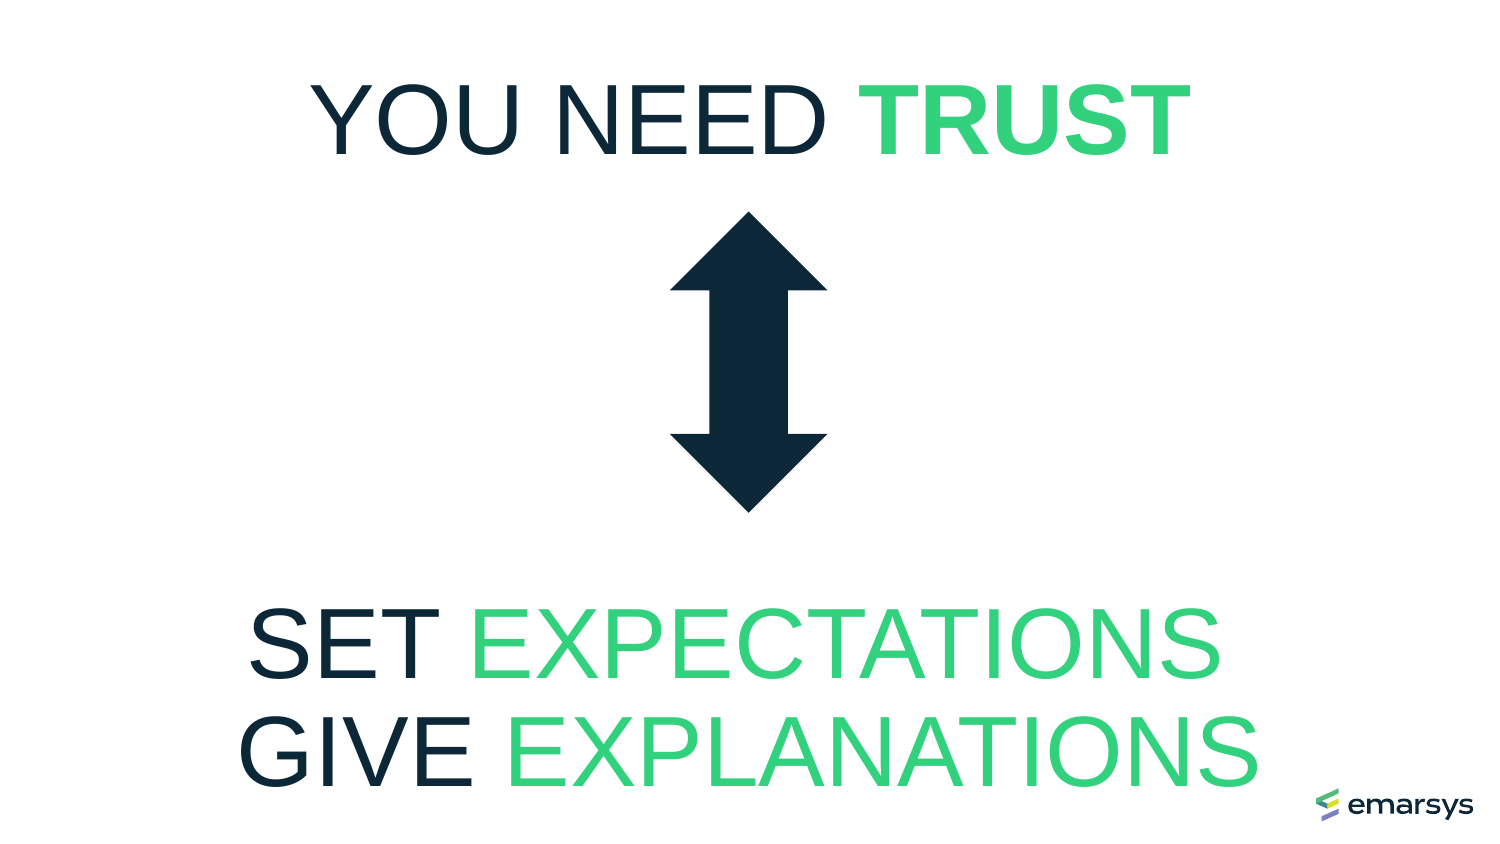

# YOU NEED TRUST

Set expectations
give explanations